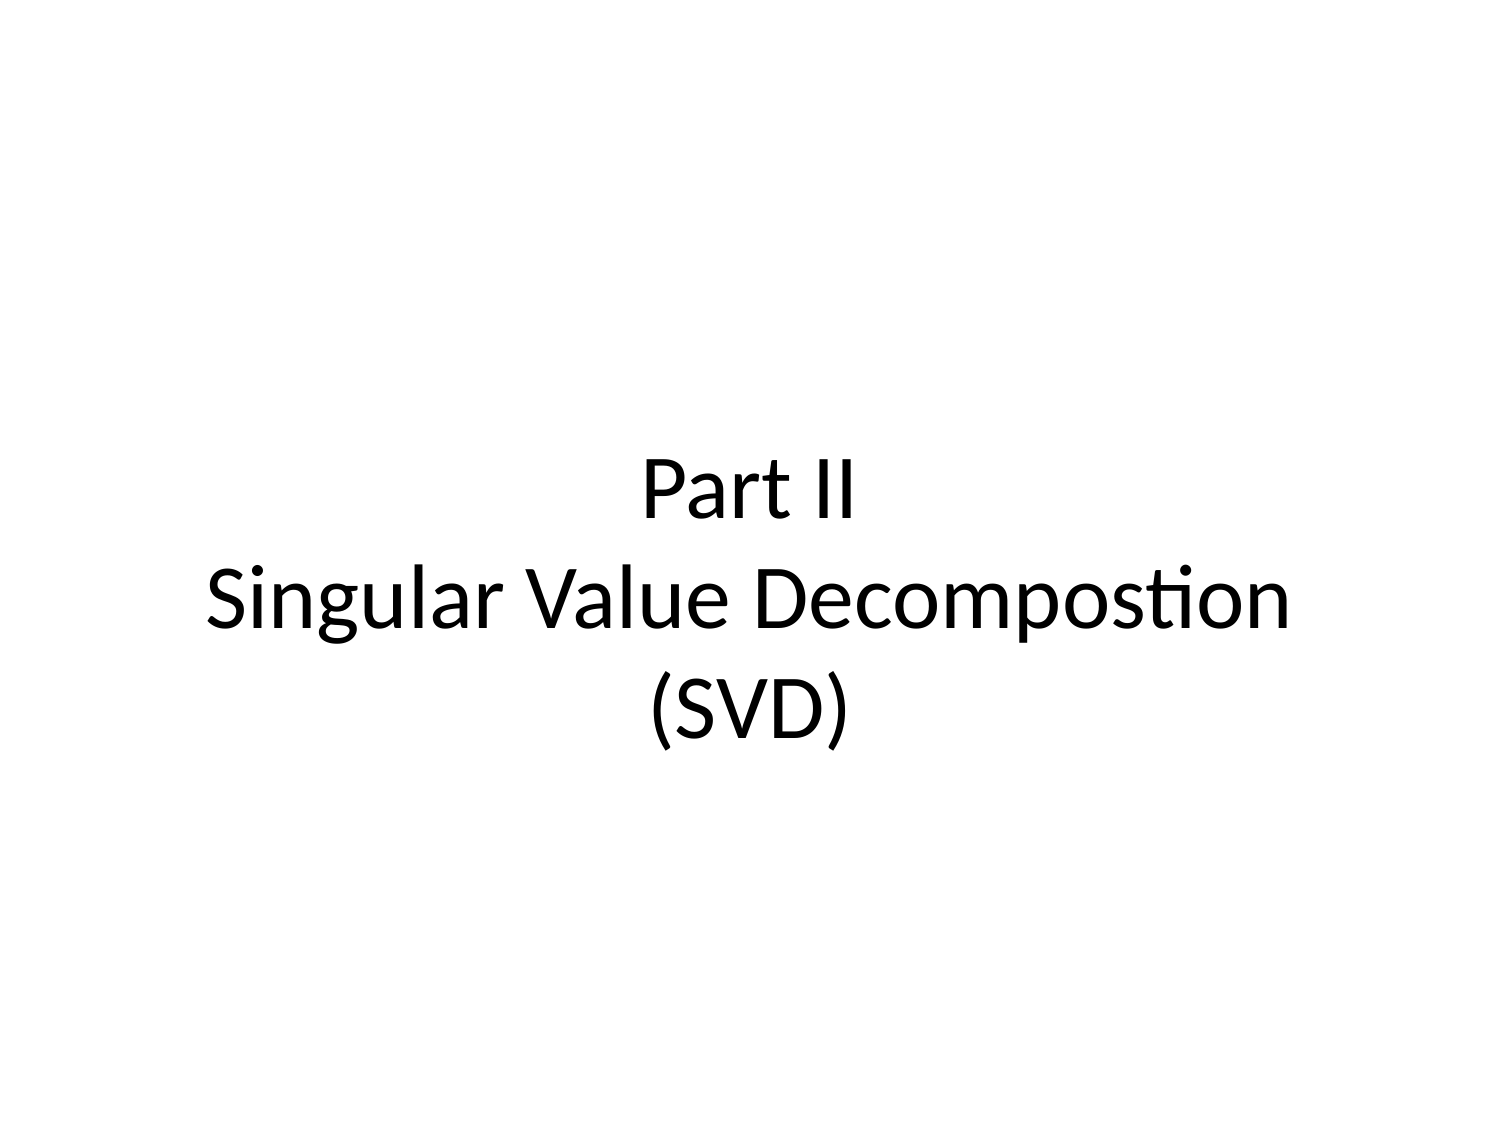

# Part II Singular Value Decompostion (SVD)